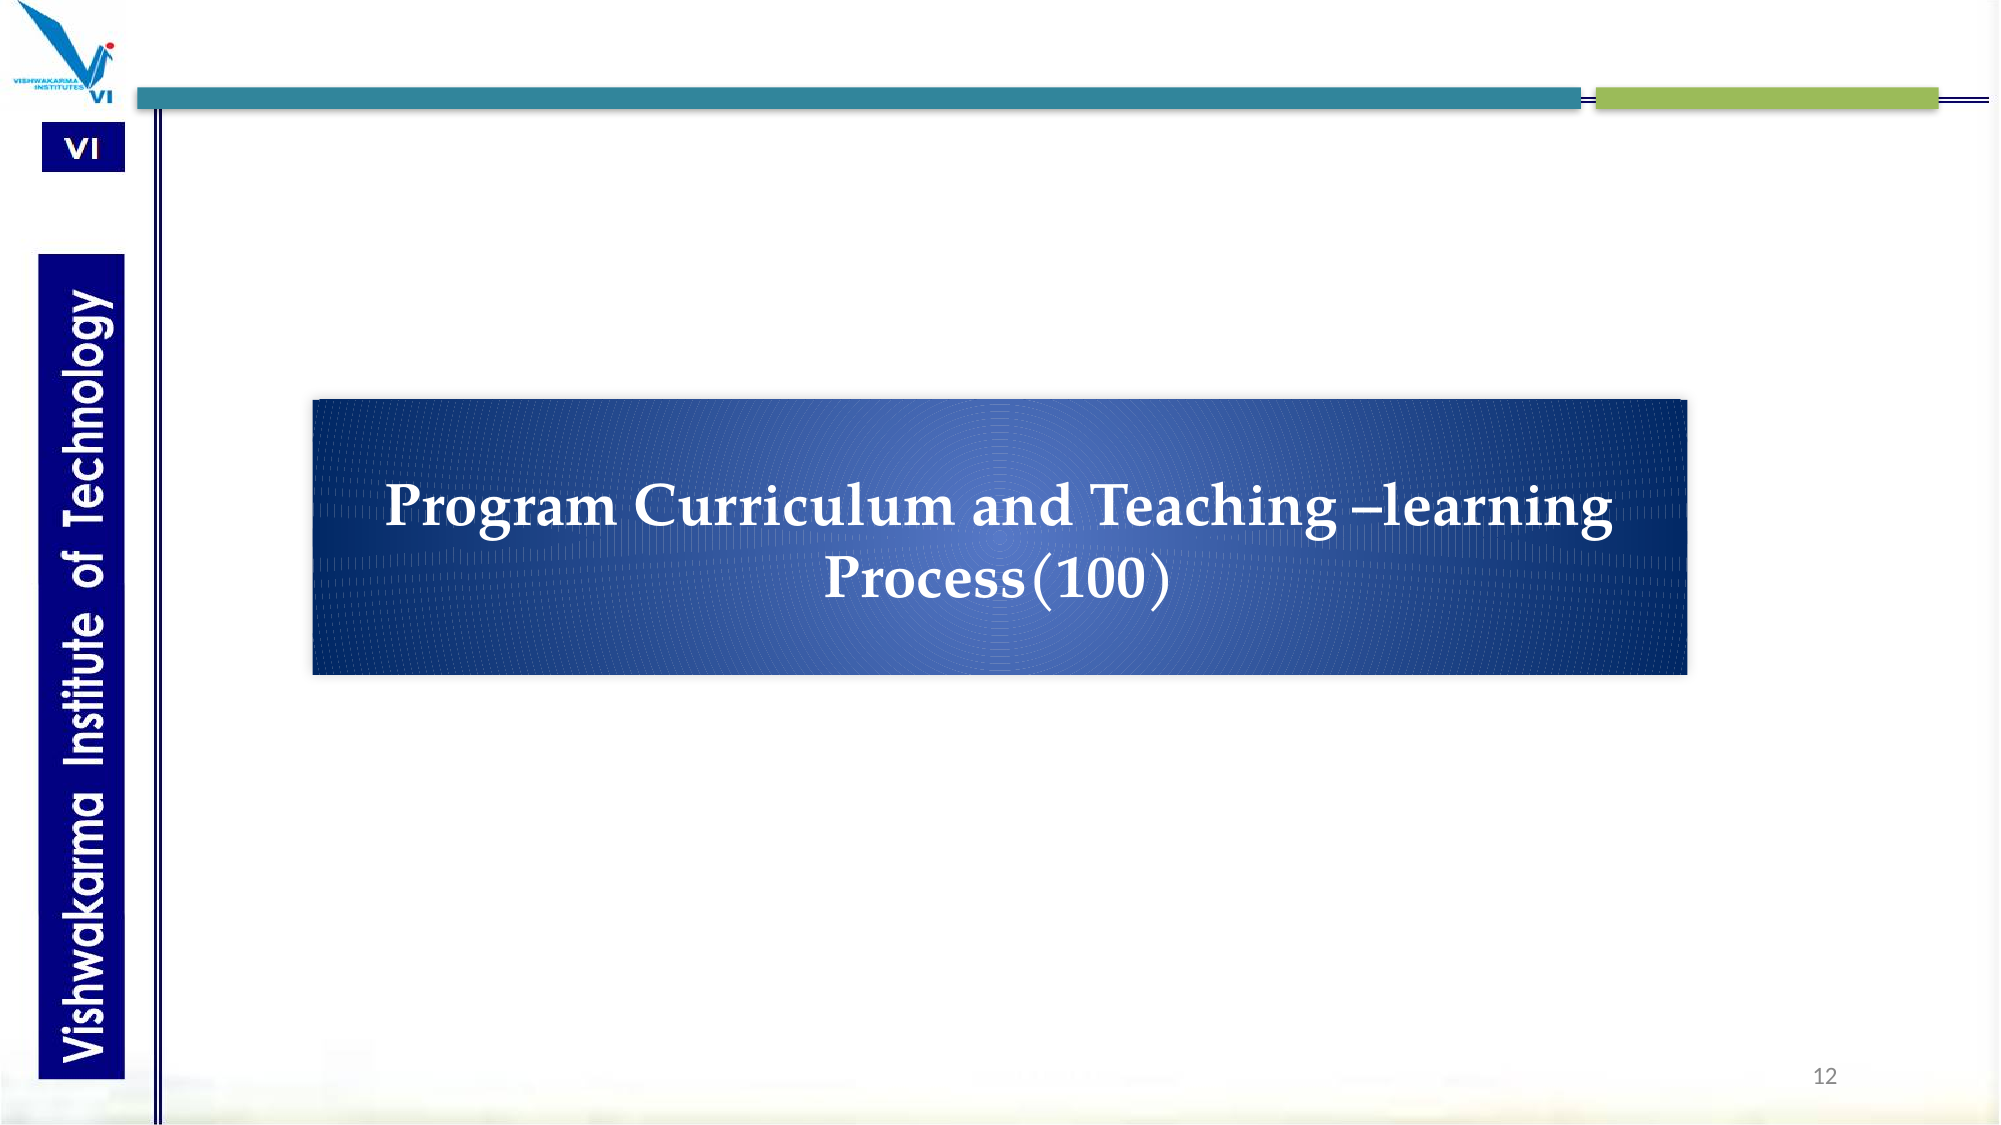

# Program Curriculum and Teaching –learning Process(100)
12